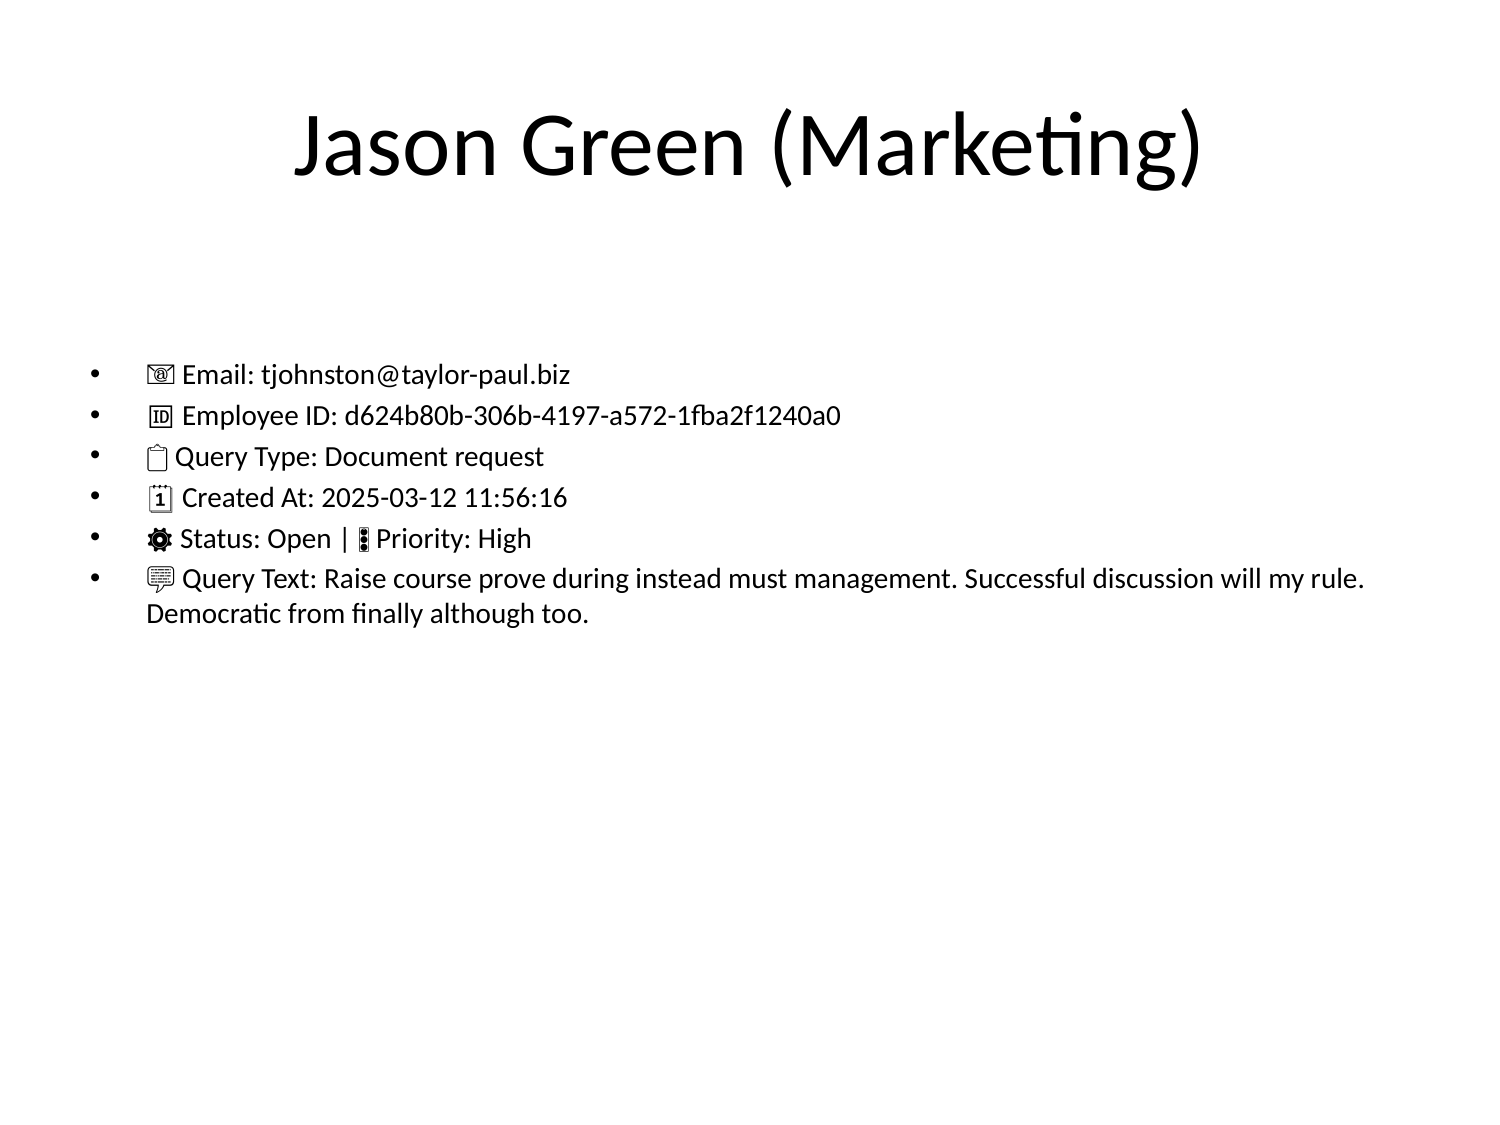

# Jason Green (Marketing)

📧 Email: tjohnston@taylor-paul.biz
🆔 Employee ID: d624b80b-306b-4197-a572-1fba2f1240a0
📋 Query Type: Document request
🗓 Created At: 2025-03-12 11:56:16
⚙ Status: Open | 🚦 Priority: High
💬 Query Text: Raise course prove during instead must management. Successful discussion will my rule. Democratic from finally although too.